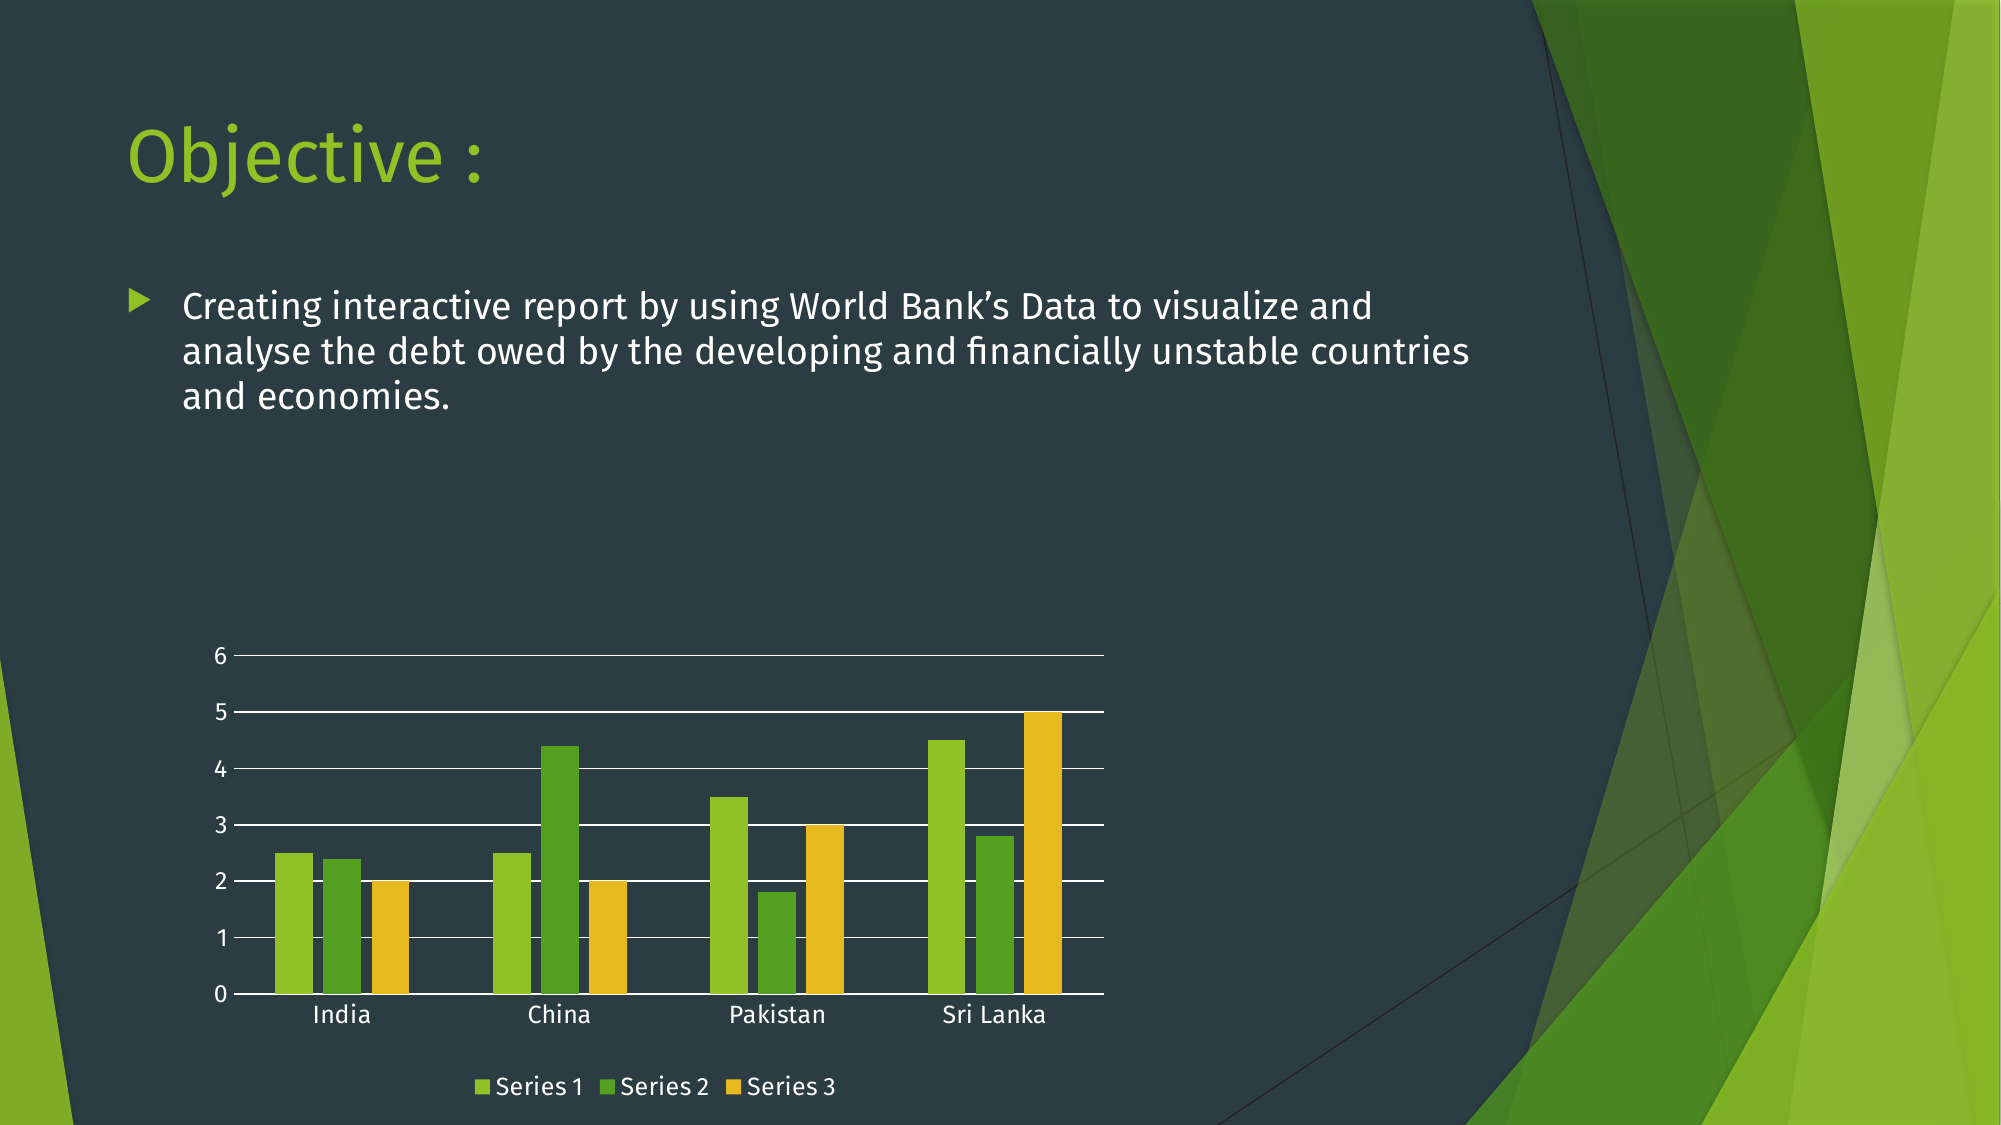

# Objective :
Creating interactive report by using World Bank’s Data to visualize and analyse the debt owed by the developing and financially unstable countries and economies.

### Chart

| Category | Series 1 | Series 2 | Series 3 |
|---|---|---|---|
| India | 2.5 | 2.4 | 2.0 |
| China | 2.5 | 4.4 | 2.0 |
| Pakistan | 3.5 | 1.8 | 3.0 |
| Sri Lanka | 4.5 | 2.8 | 5.0 |